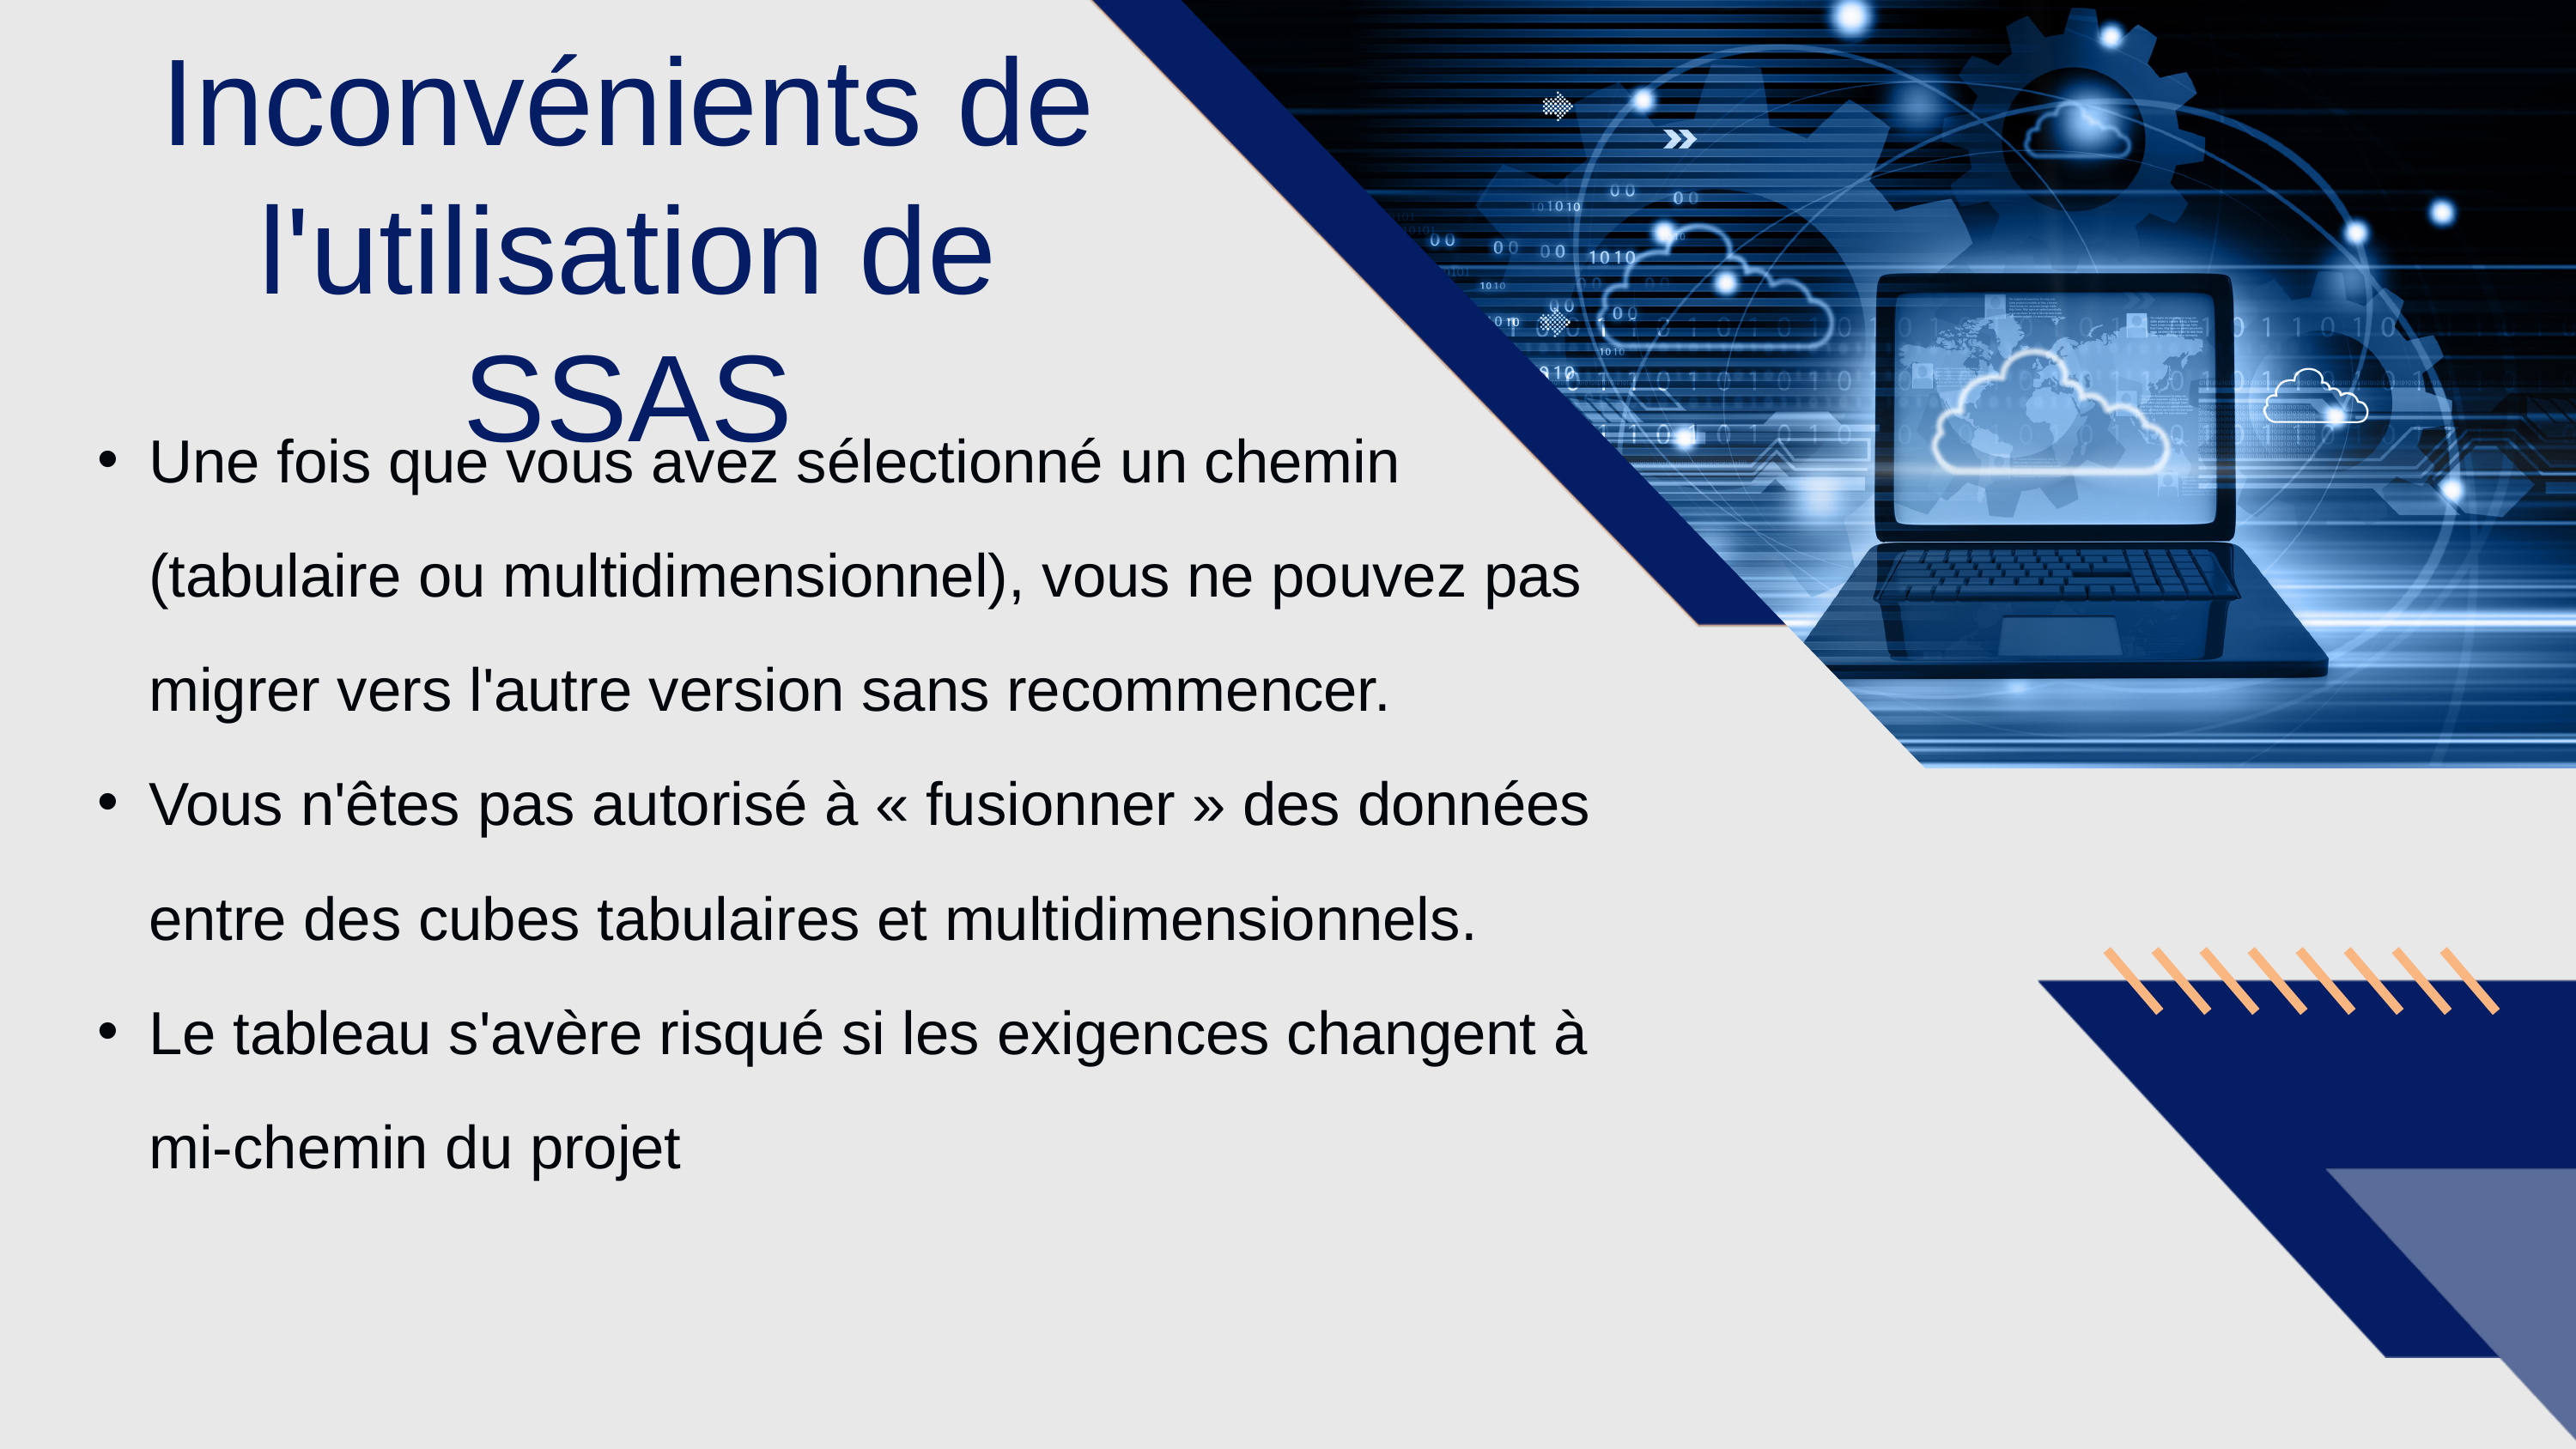

Inconvénients de l'utilisation de SSAS

Une fois que vous avez sélectionné un chemin (tabulaire ou multidimensionnel), vous ne pouvez pas migrer vers l'autre version sans recommencer.
Vous n'êtes pas autorisé à « fusionner » des données entre des cubes tabulaires et multidimensionnels.
Le tableau s'avère risqué si les exigences changent à mi-chemin du projet